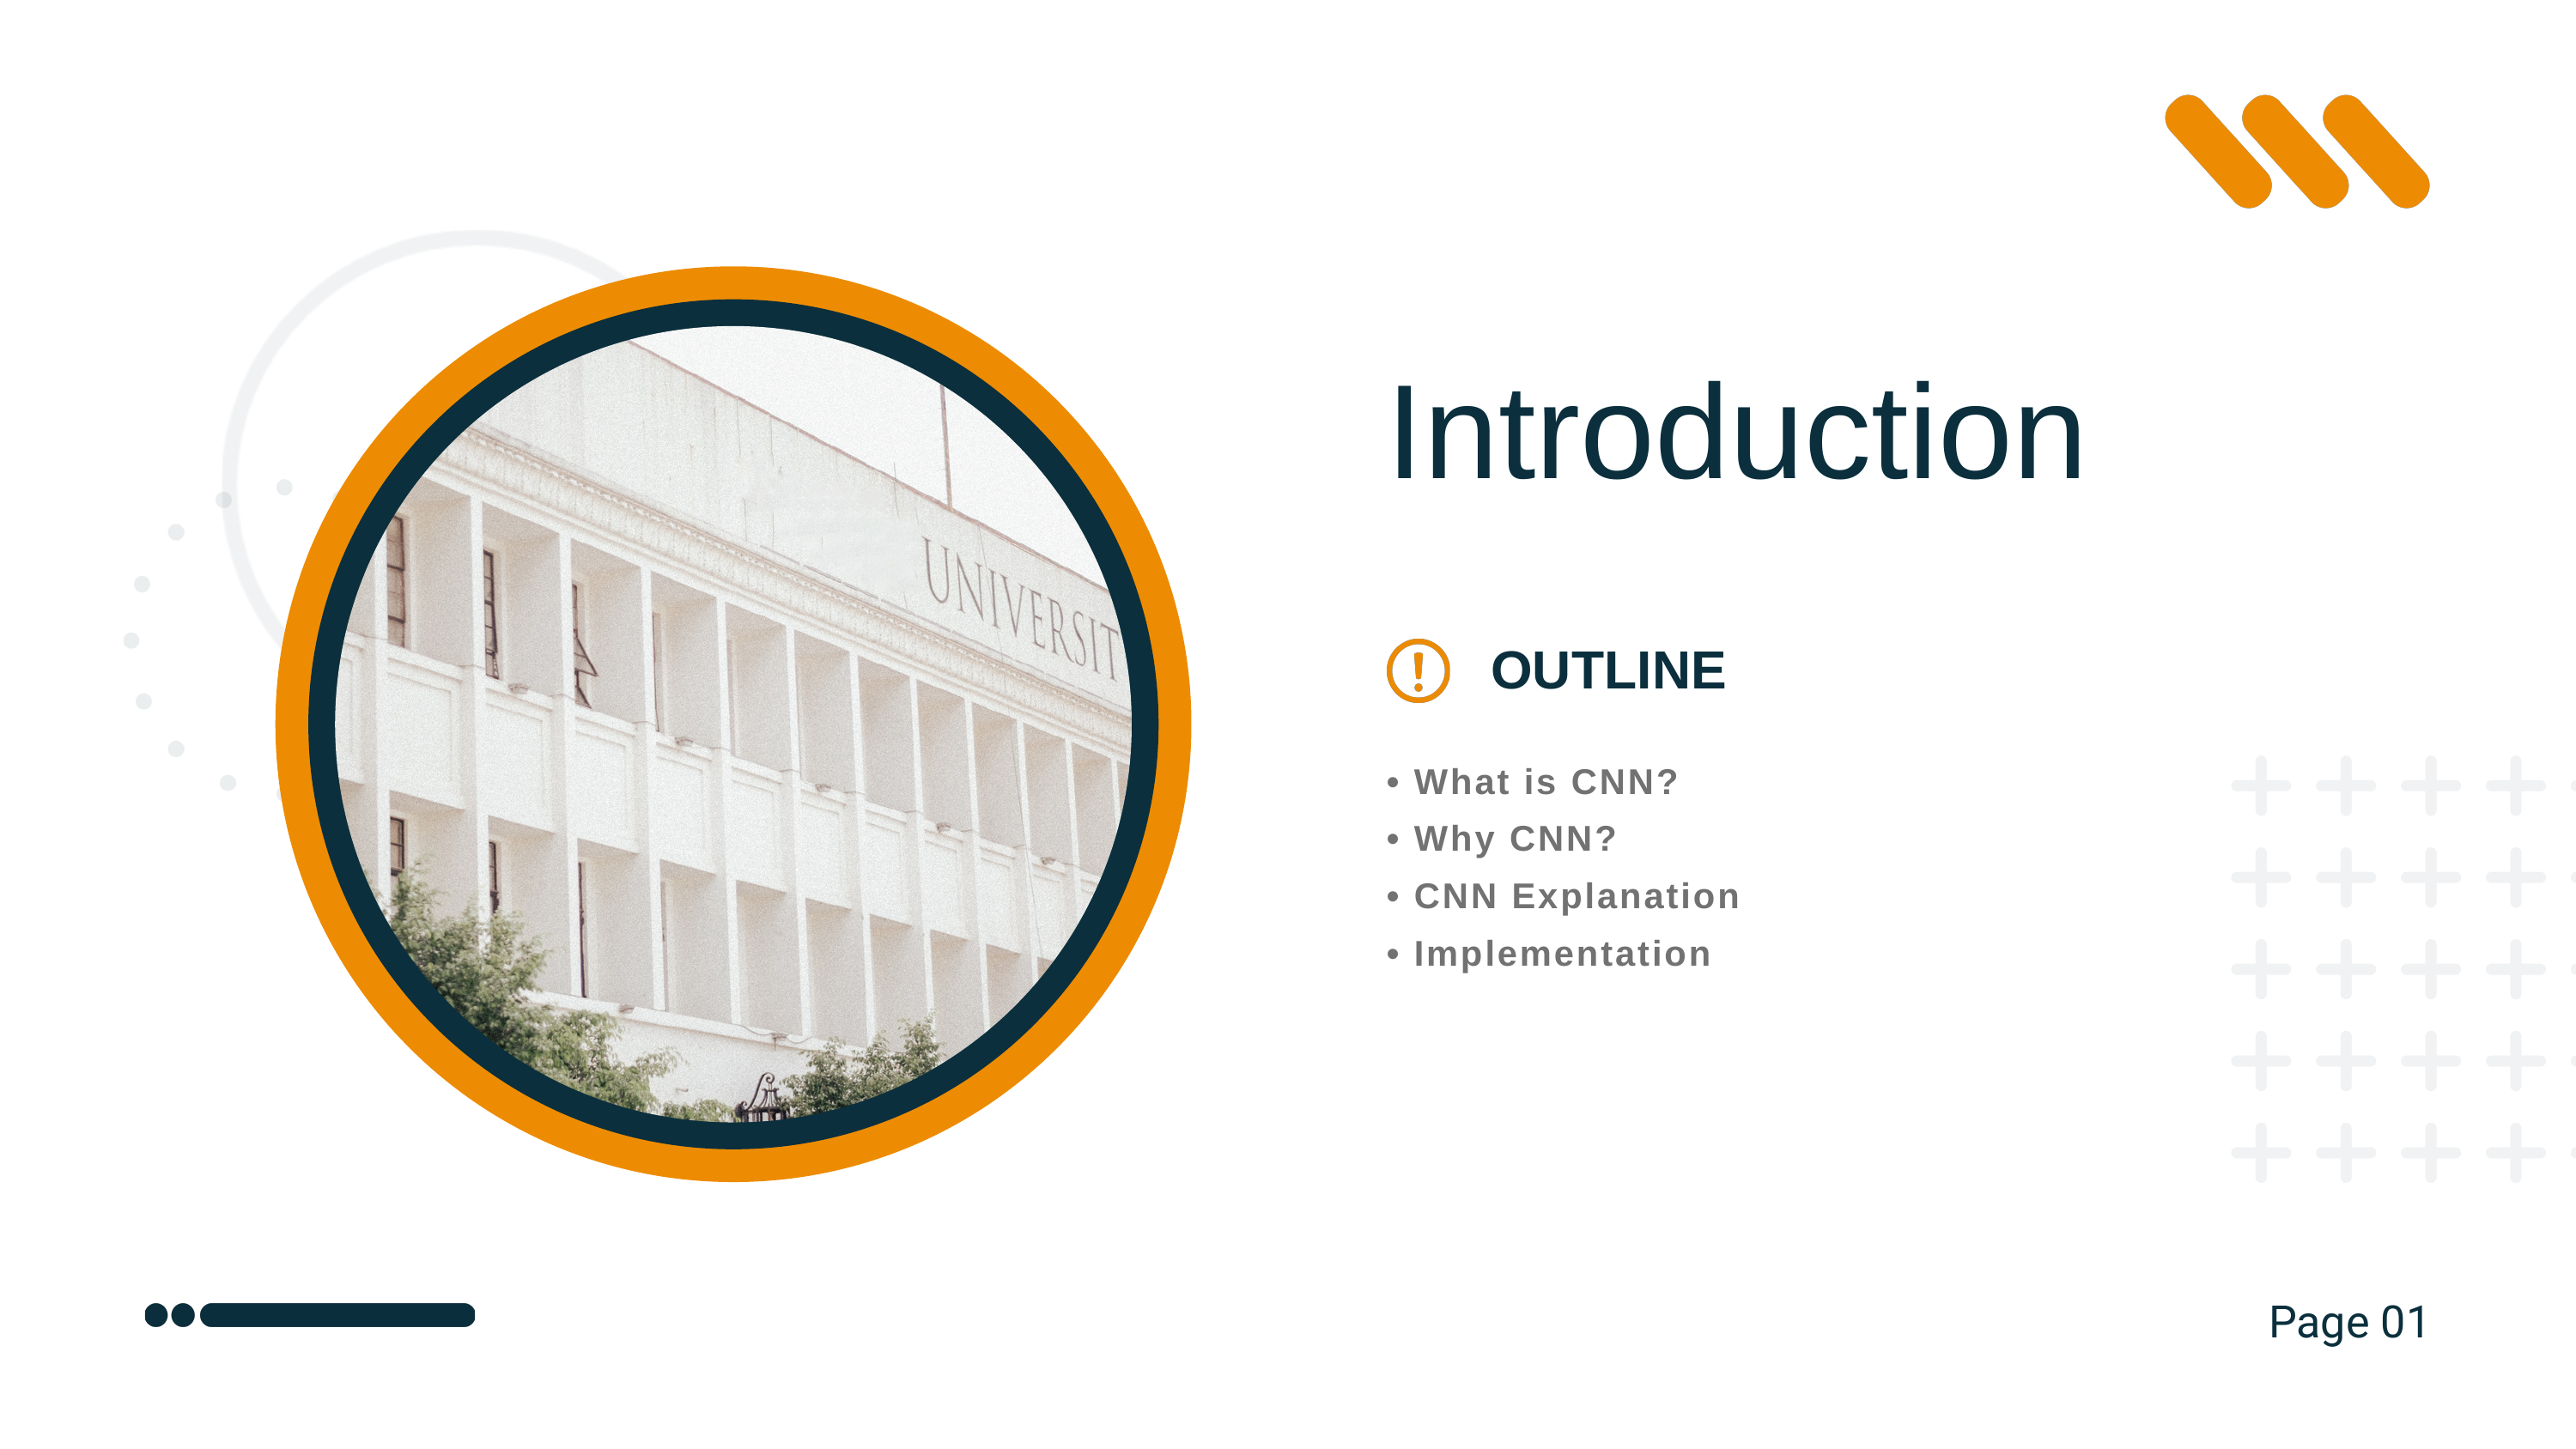

Introduction

OUTLINE
• What is CNN?
• Why CNN?
• CNN Explanation
• Implementation

Page 01